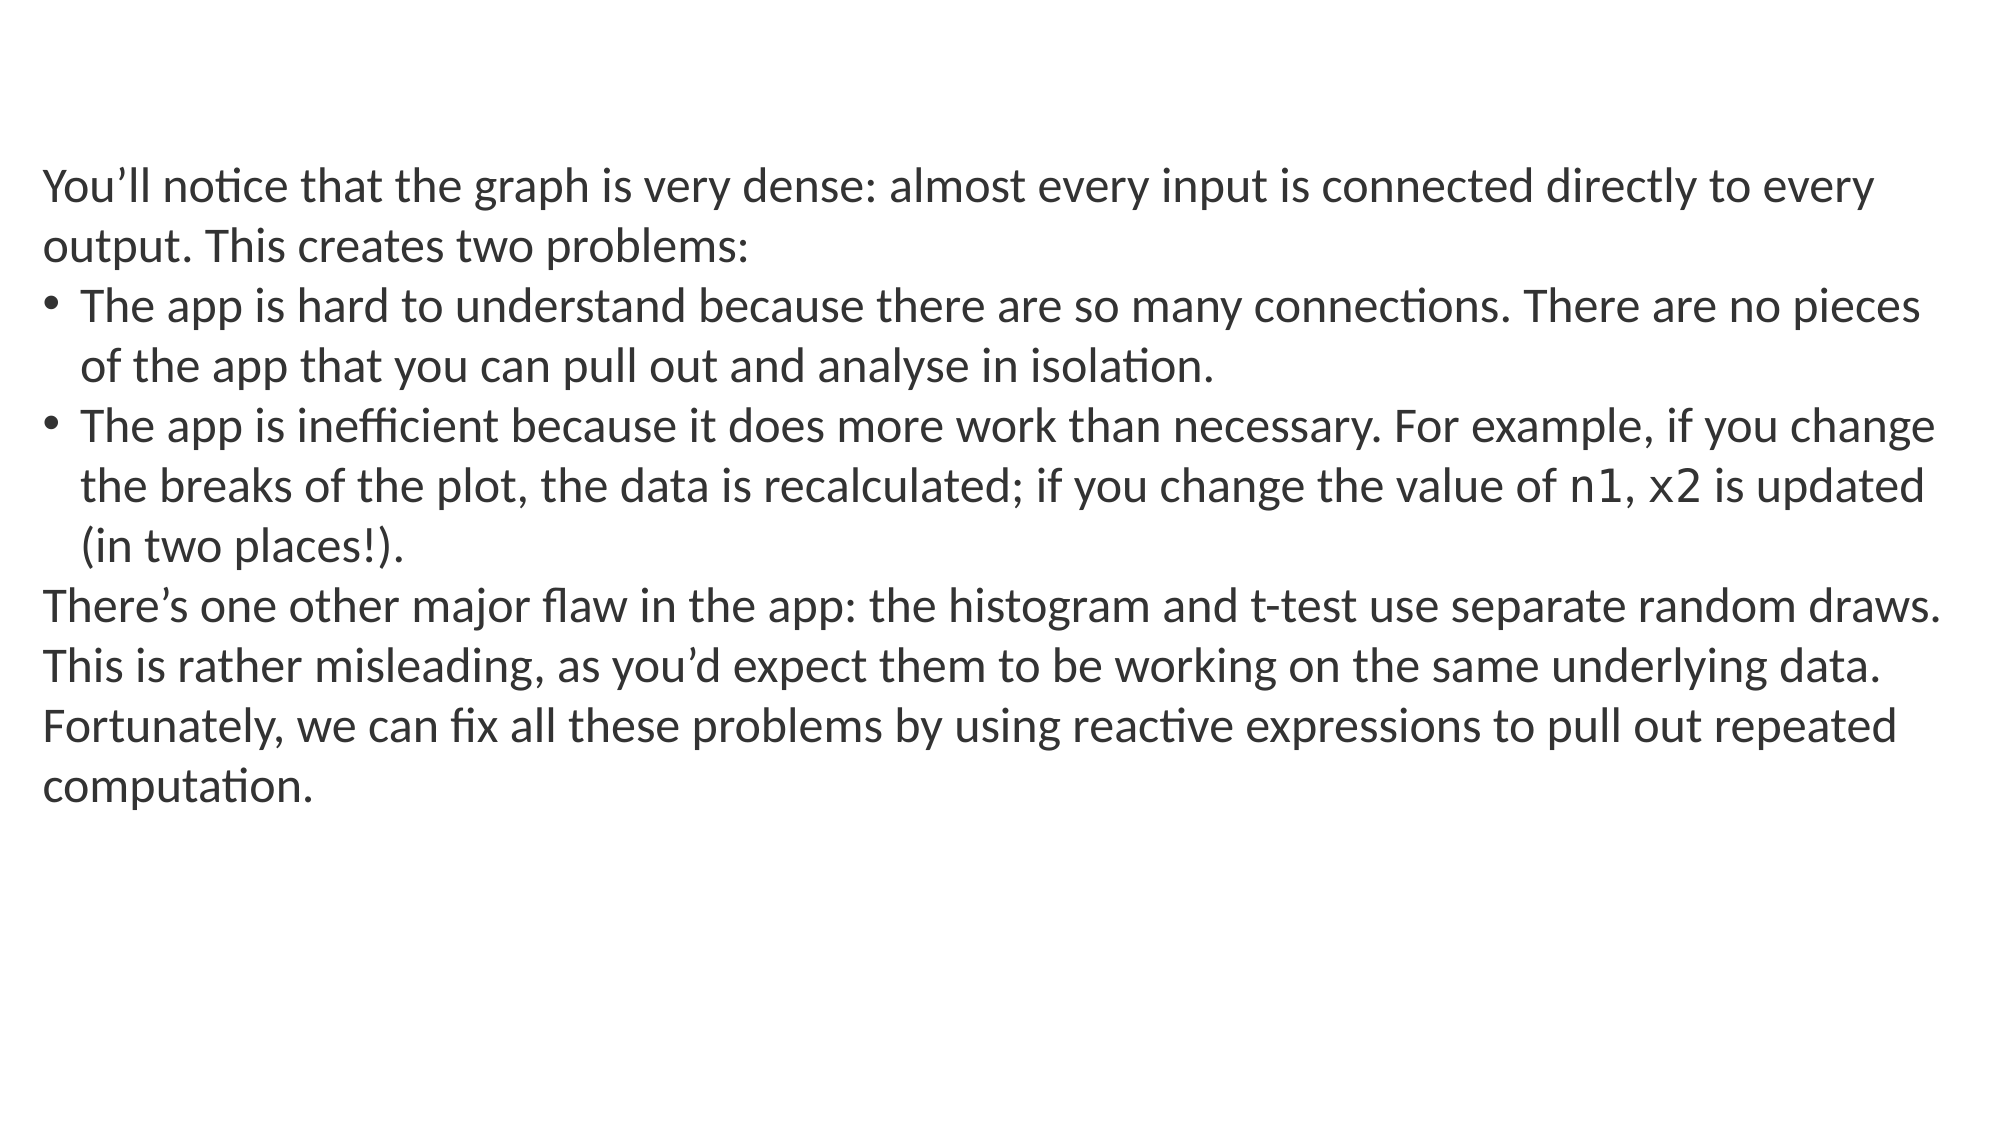

You’ll notice that the graph is very dense: almost every input is connected directly to every output. This creates two problems:
The app is hard to understand because there are so many connections. There are no pieces of the app that you can pull out and analyse in isolation.
The app is inefficient because it does more work than necessary. For example, if you change the breaks of the plot, the data is recalculated; if you change the value of n1, x2 is updated (in two places!).
There’s one other major flaw in the app: the histogram and t-test use separate random draws. This is rather misleading, as you’d expect them to be working on the same underlying data.
Fortunately, we can fix all these problems by using reactive expressions to pull out repeated computation.